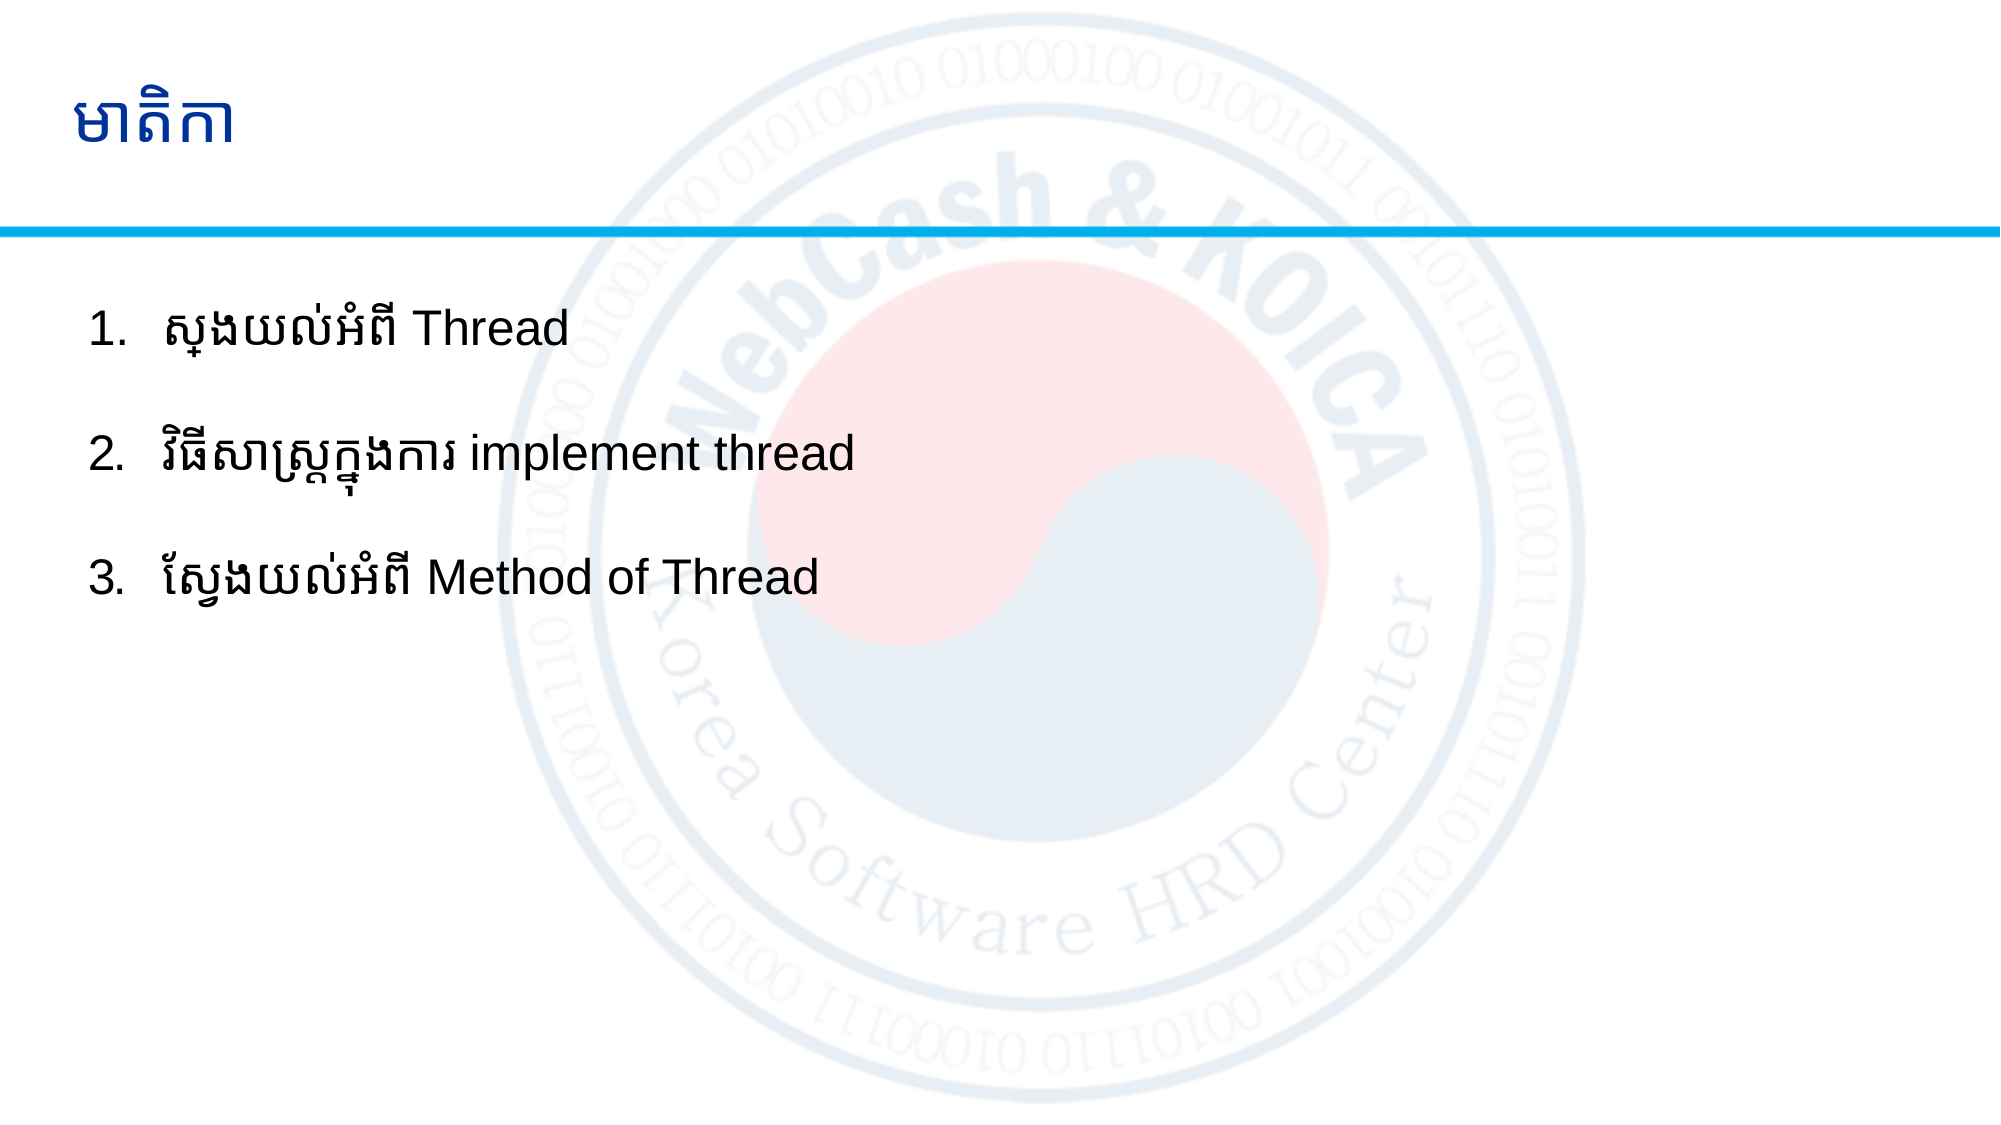

# មាតិកា
ស្វែងយល់អំពី Thread
វិធីសាស្រ្តក្នុងការ implement thread
ស្វែងយល់អំពី Method of Thread